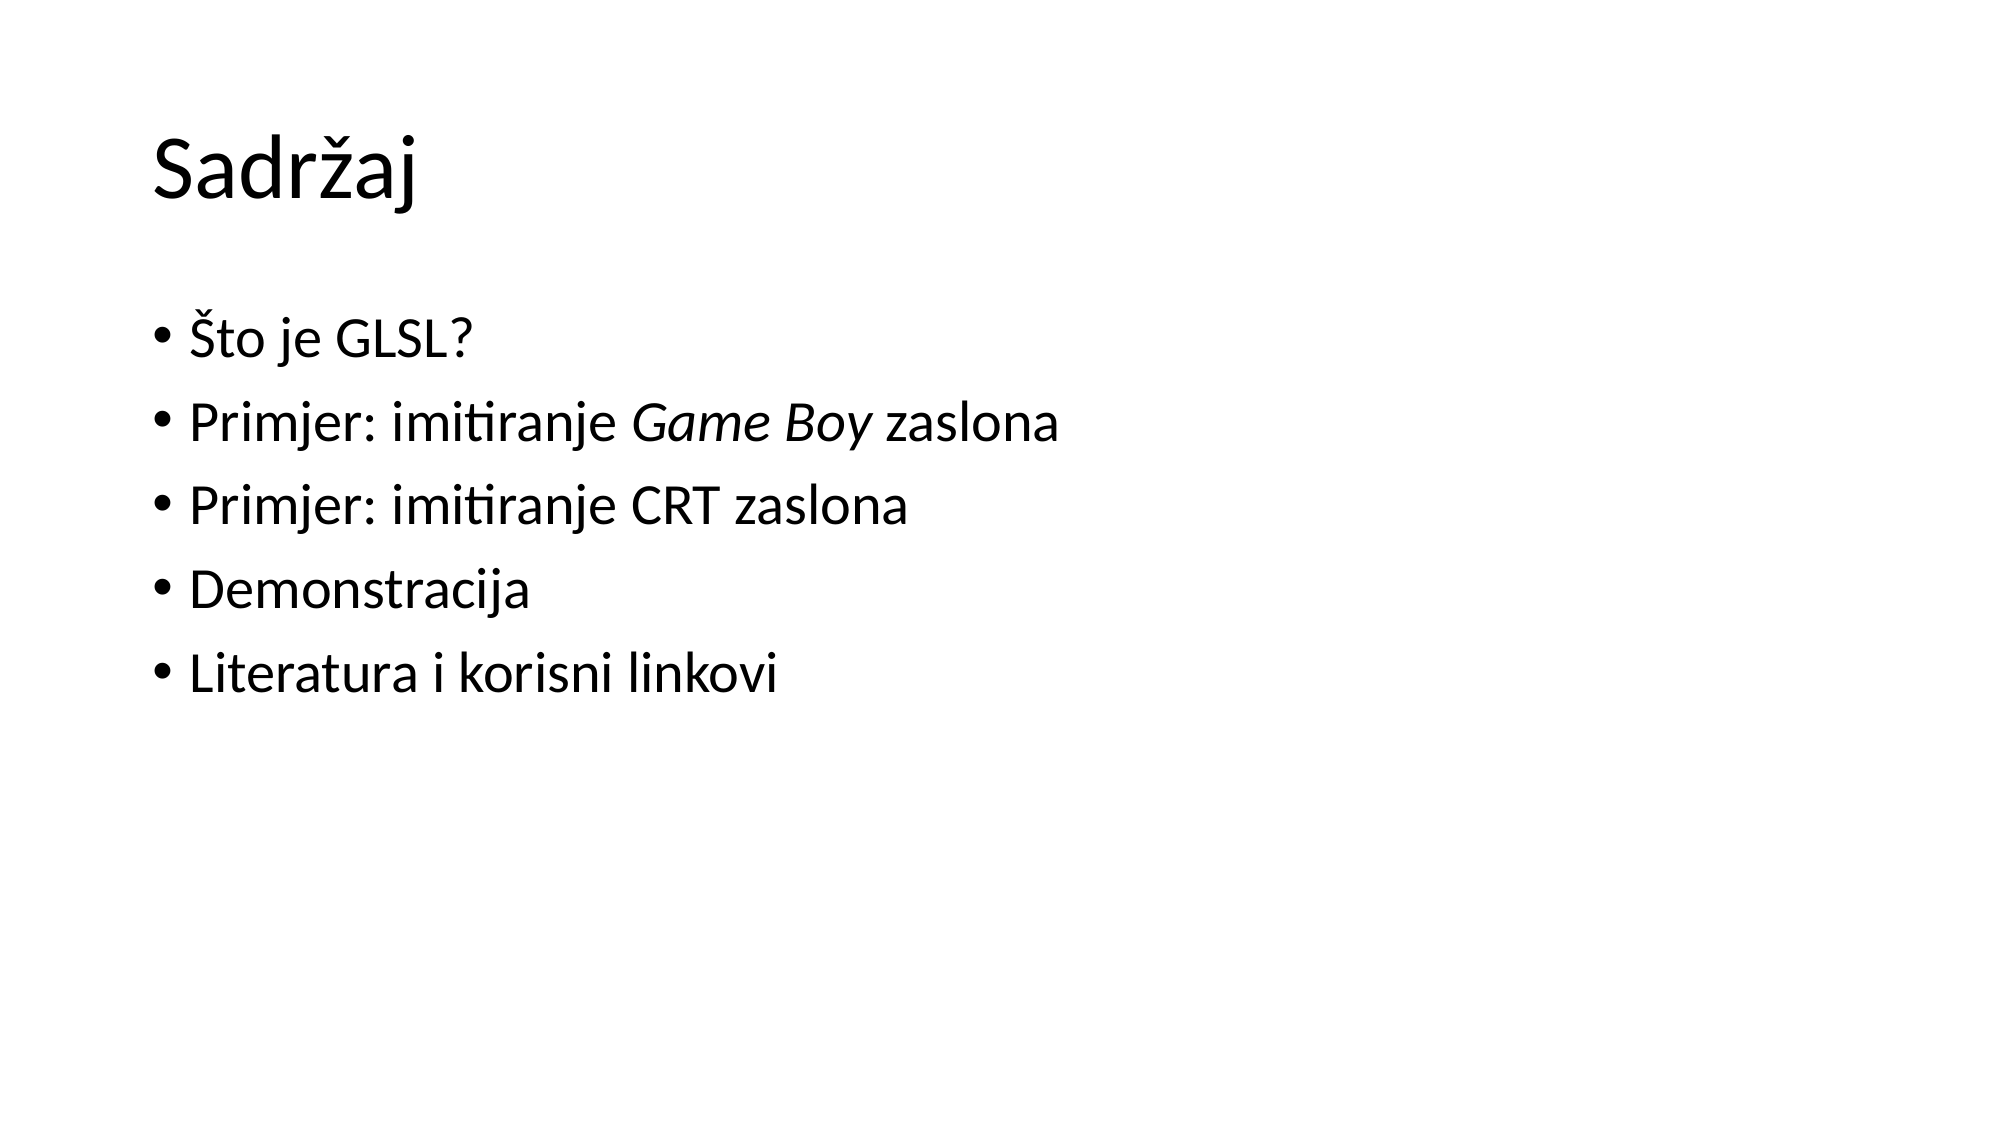

# Sadržaj
Što je GLSL?
Primjer: imitiranje Game Boy zaslona
Primjer: imitiranje CRT zaslona
Demonstracija
Literatura i korisni linkovi